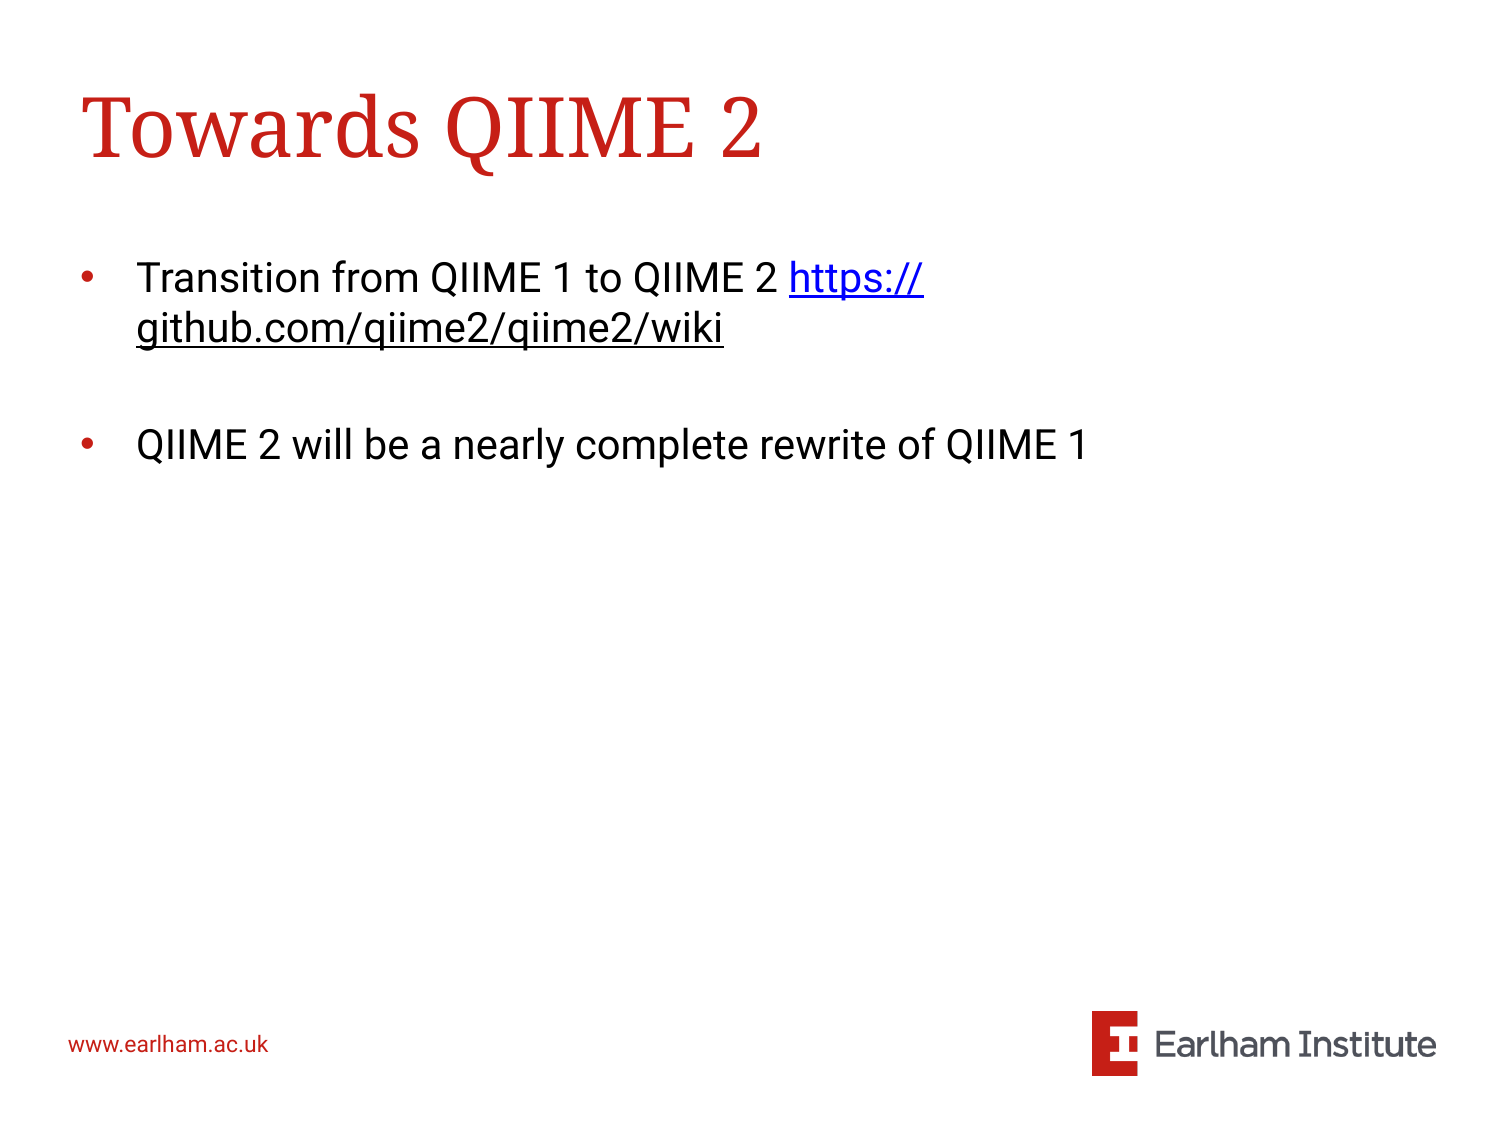

# Towards QIIME 2
Transition from QIIME 1 to QIIME 2 https://github.com/qiime2/qiime2/wiki

QIIME 2 will be a nearly complete rewrite of QIIME 1